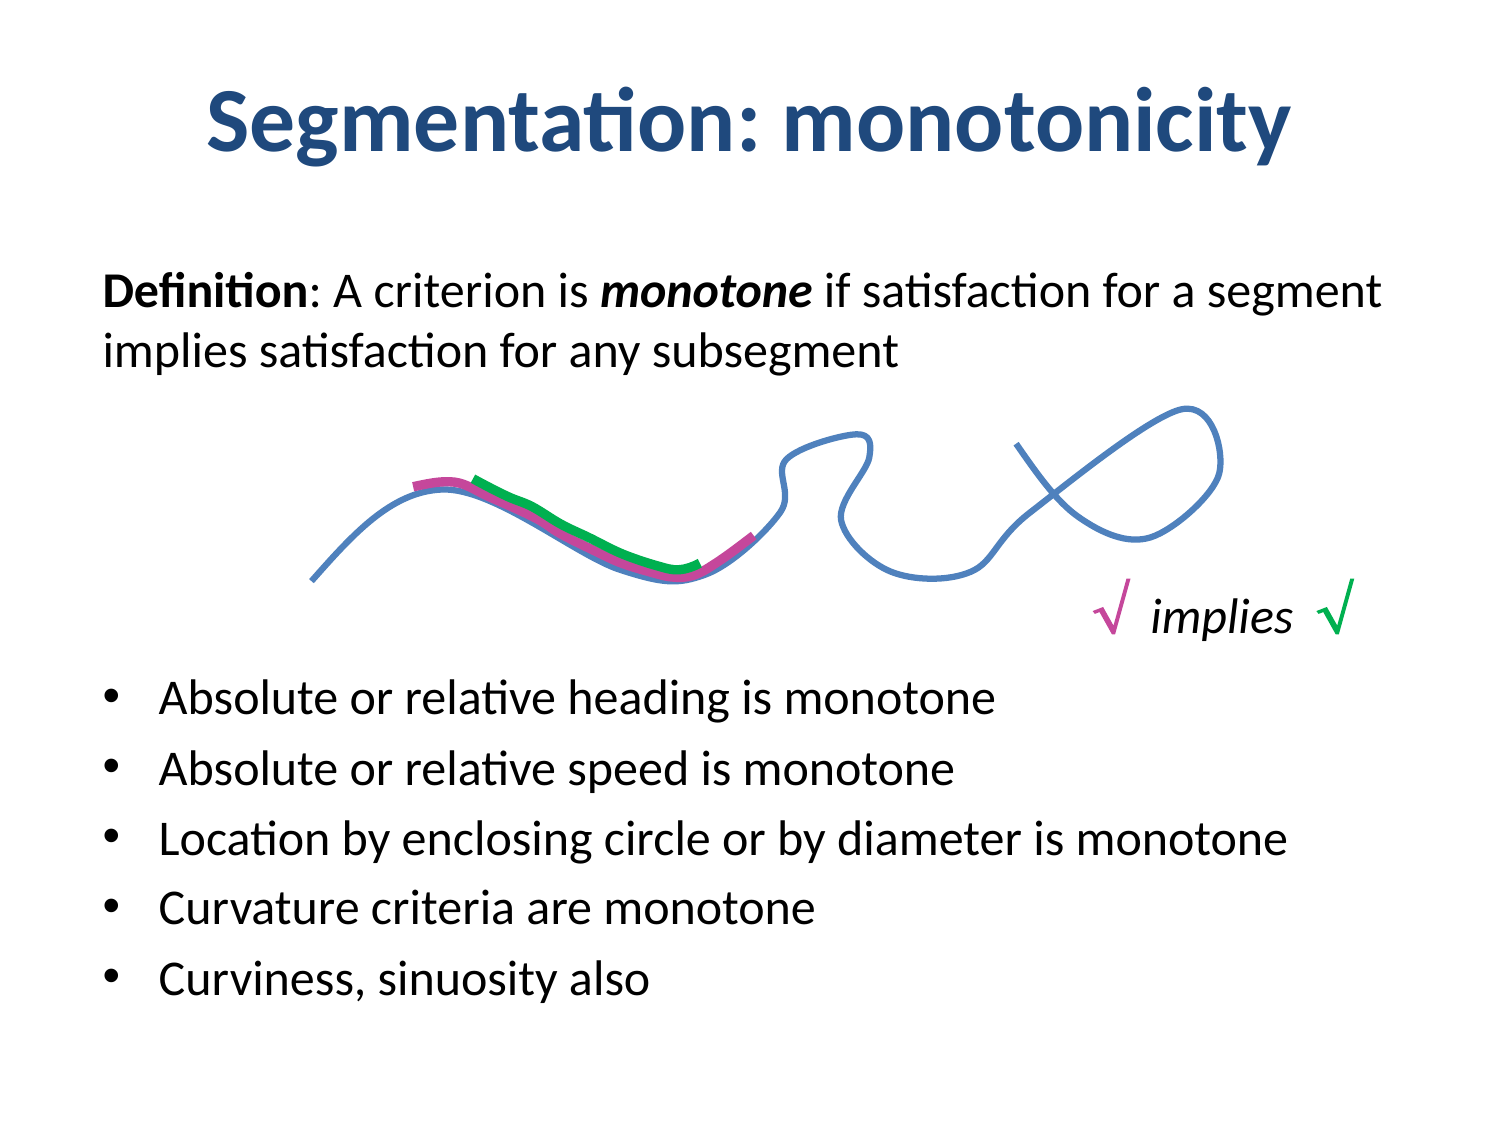

# Segmentation: monotonicity
Definition: A criterion is monotone if satisfaction for a segment implies satisfaction for any subsegment

√  implies  √

Absolute or relative heading is monotone
Absolute or relative speed is monotone
Location by enclosing circle or by diameter is monotone
Curvature criteria are monotone
Curviness, sinuosity also